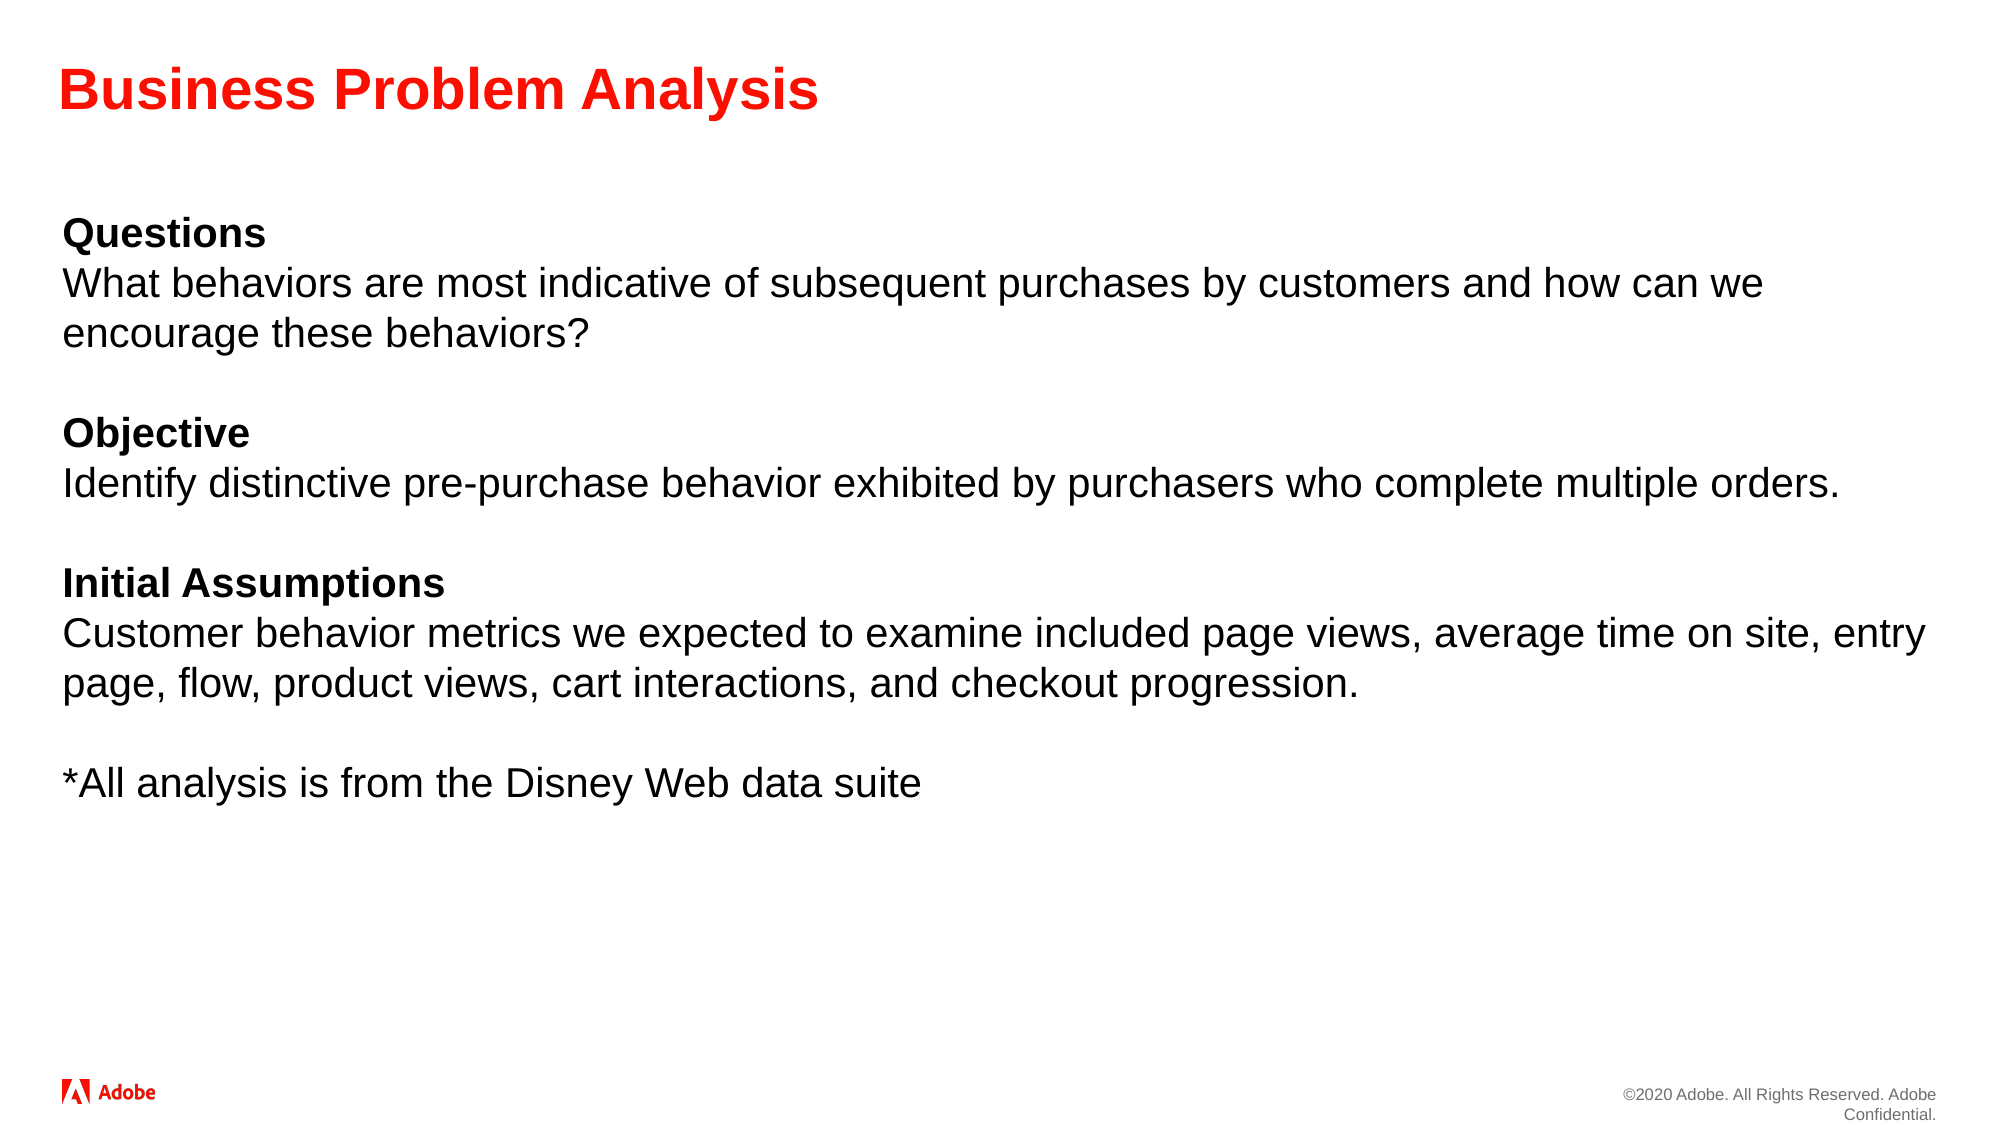

# Business Problem Analysis
Questions
What behaviors are most indicative of subsequent purchases by customers and how can we encourage these behaviors?

Objective
Identify distinctive pre-purchase behavior exhibited by purchasers who complete multiple orders.

Initial Assumptions
Customer behavior metrics we expected to examine included page views, average time on site, entry page, flow, product views, cart interactions, and checkout progression.

*All analysis is from the Disney Web data suite